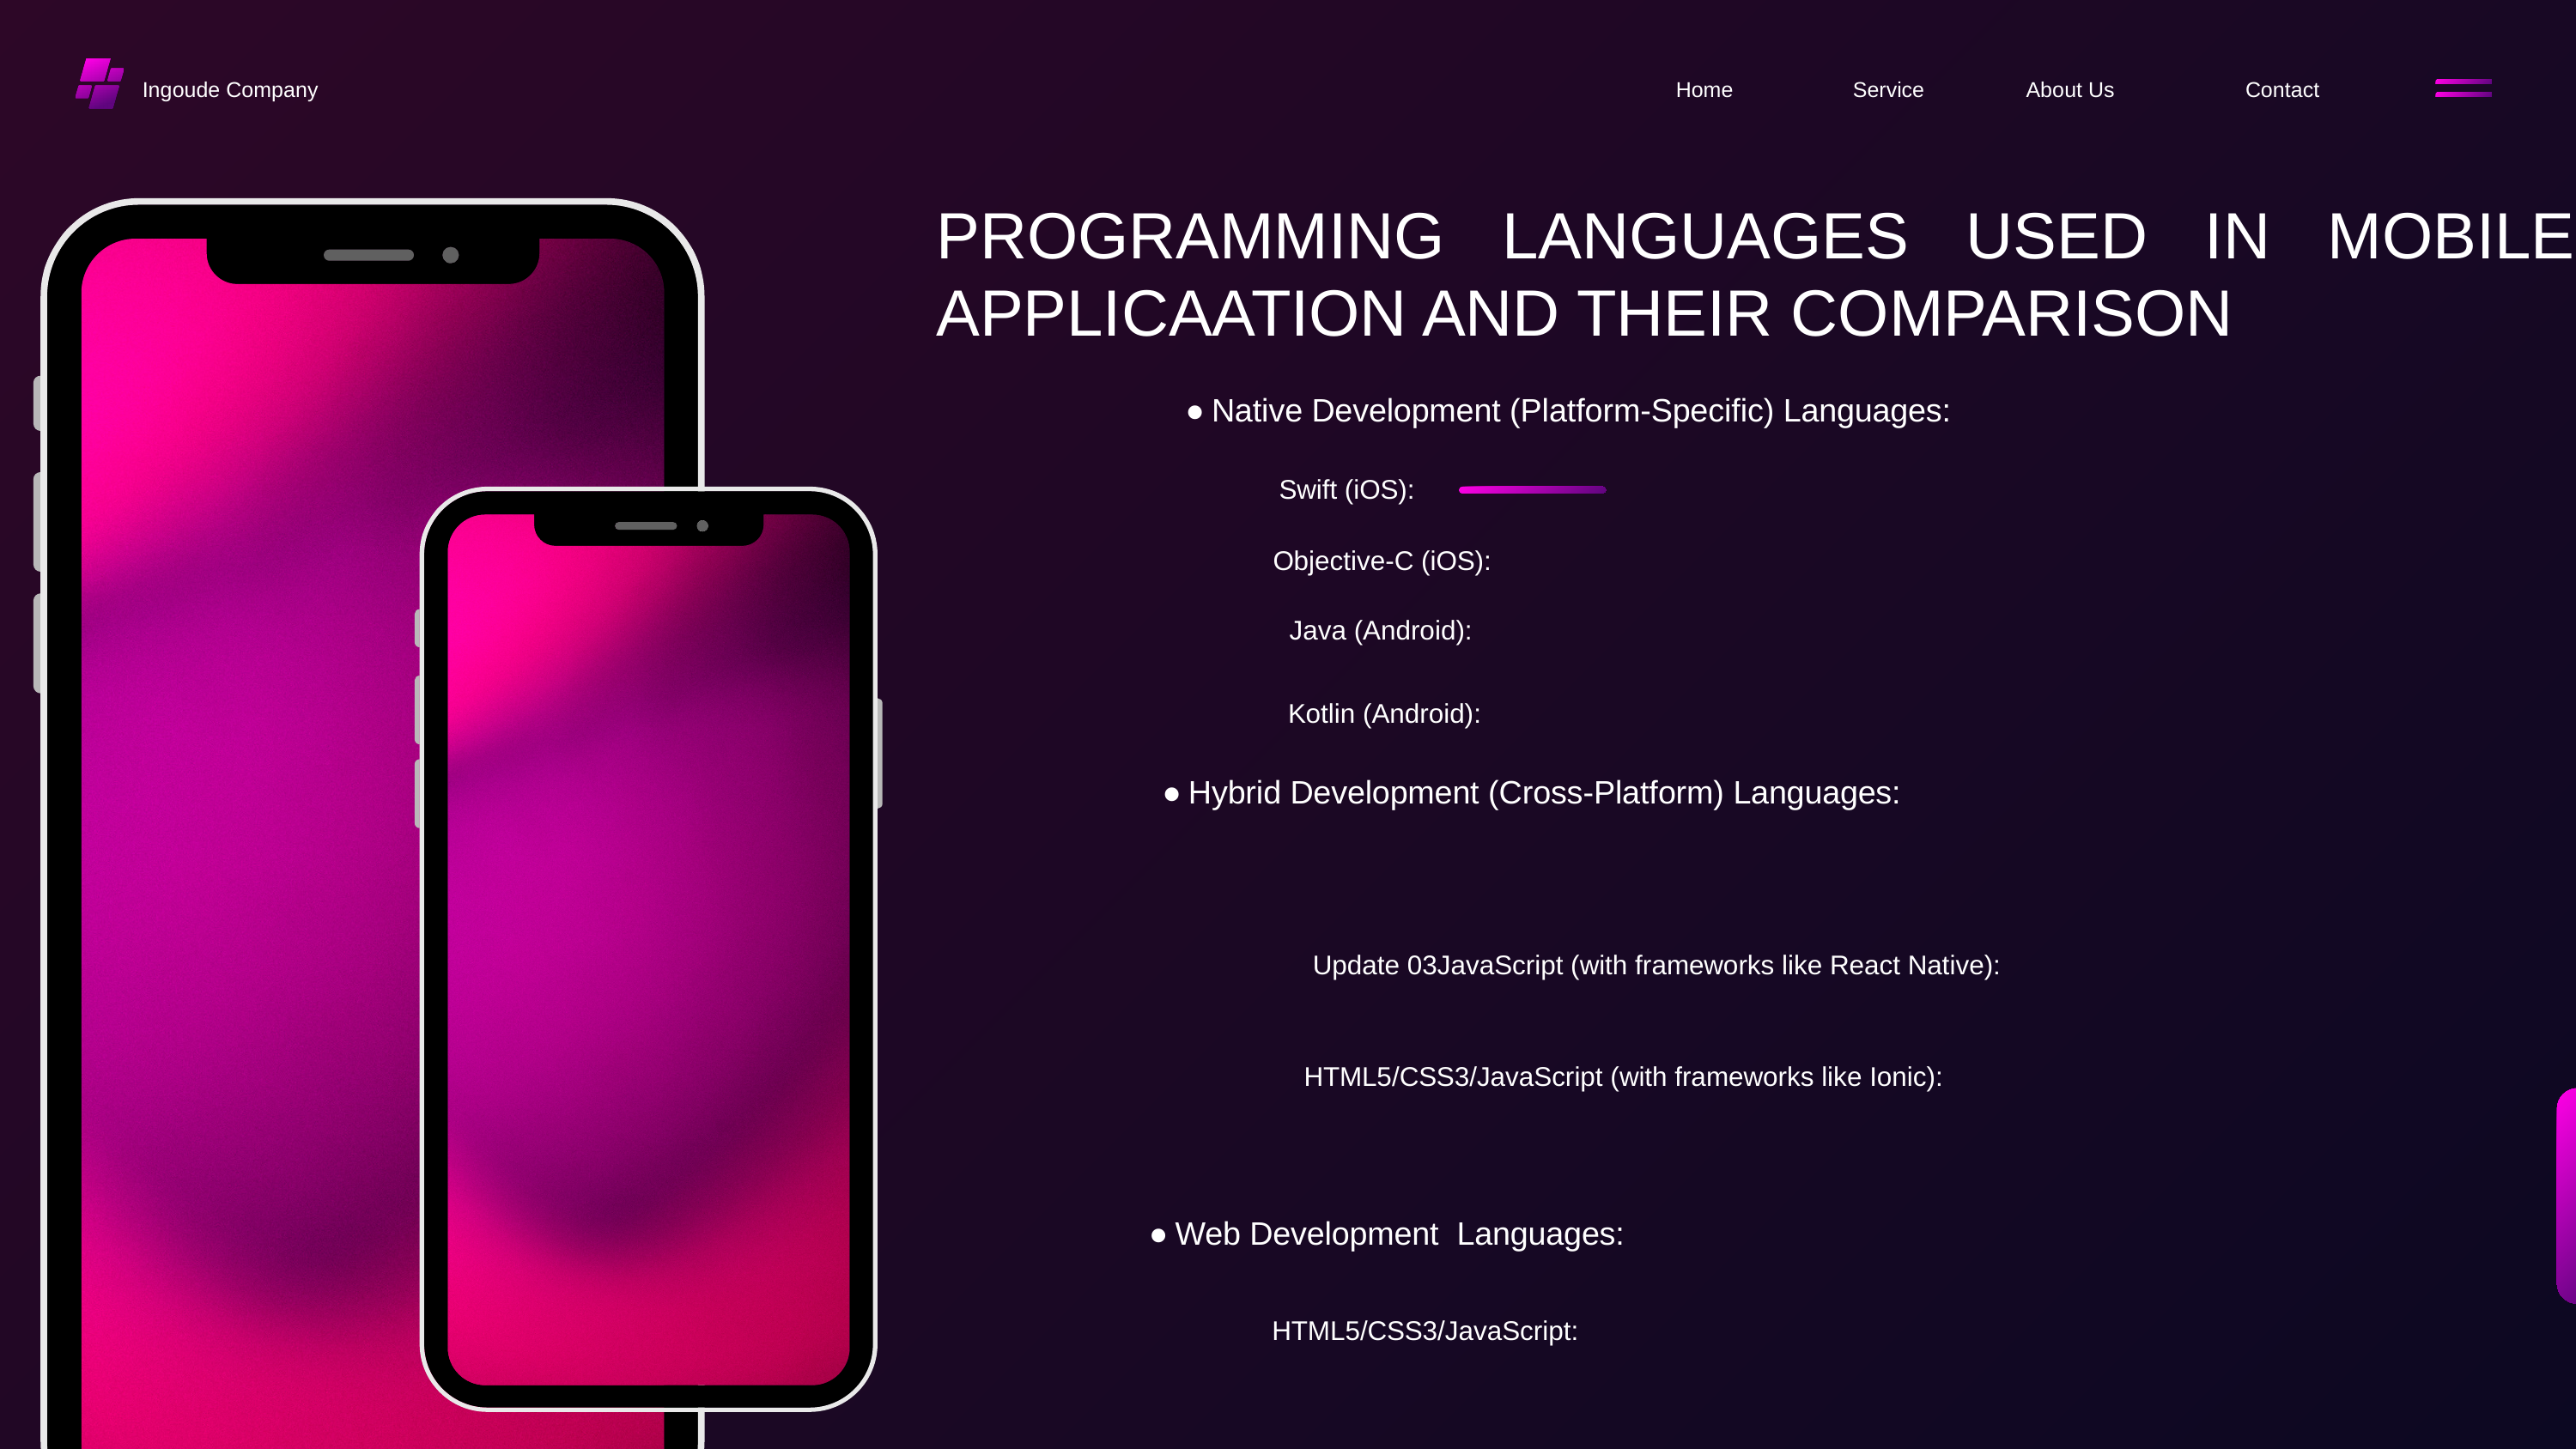

Ingoude Company
Home
Service
About Us
Contact

PROGRAMMING LANGUAGES USED IN MOBILE APPLICAATION AND THEIR COMPARISON

⦁ Native Development (Platform-Specific) Languages:

     Objective-C (iOS):

Swift (iOS):

Java (Android):

Kotlin (Android):
⦁ Hybrid Development (Cross-Platform) Languages:

Update 03JavaScript (with frameworks like React Native):
HTML5/CSS3/JavaScript (with frameworks like Ionic):

⦁ Web Development  Languages:

HTML5/CSS3/JavaScript: